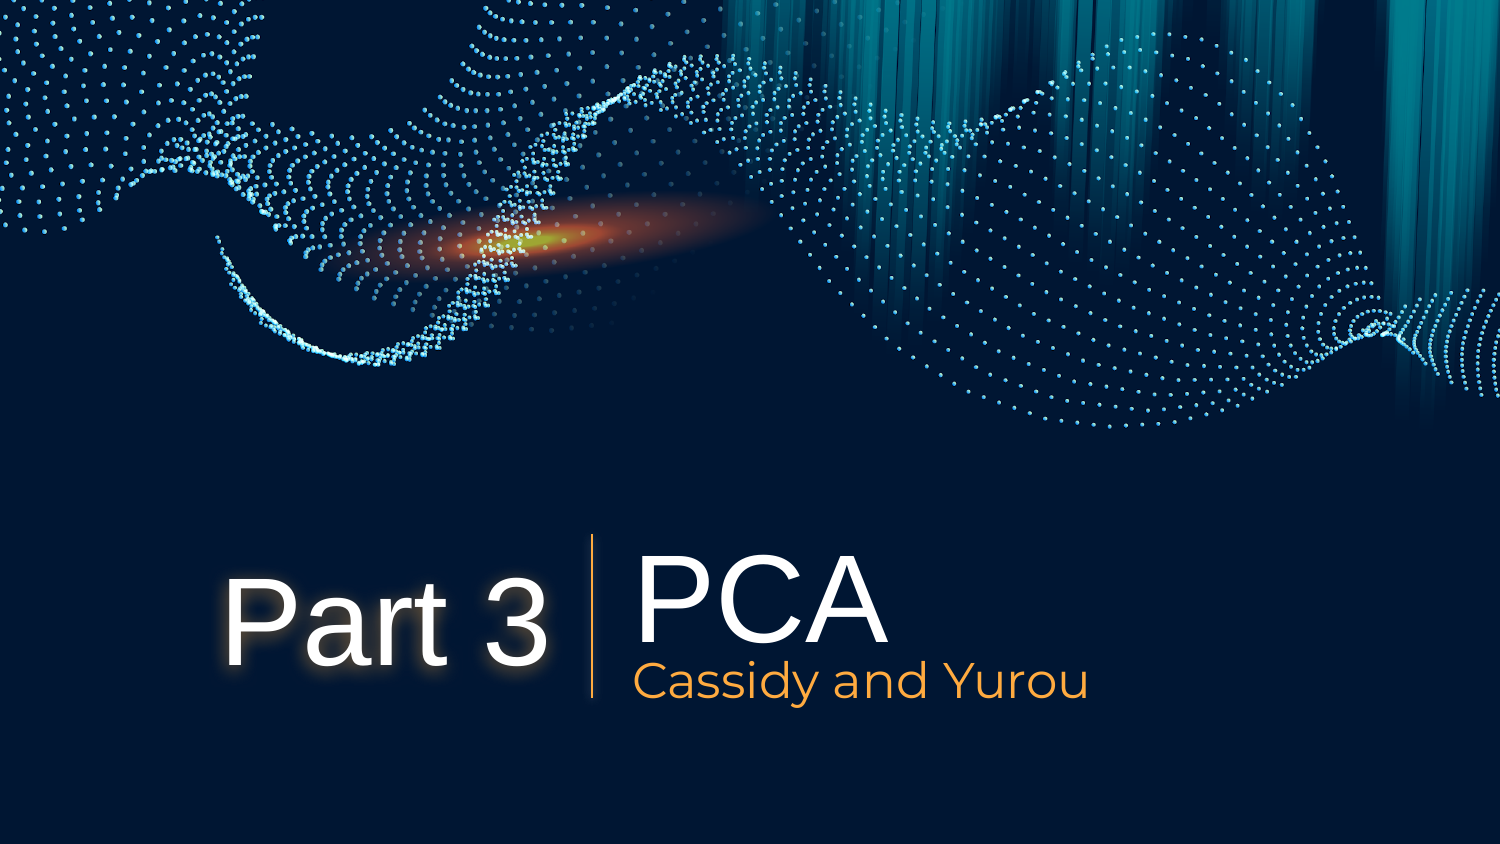

# PCA
Part 3
Cassidy and Yurou